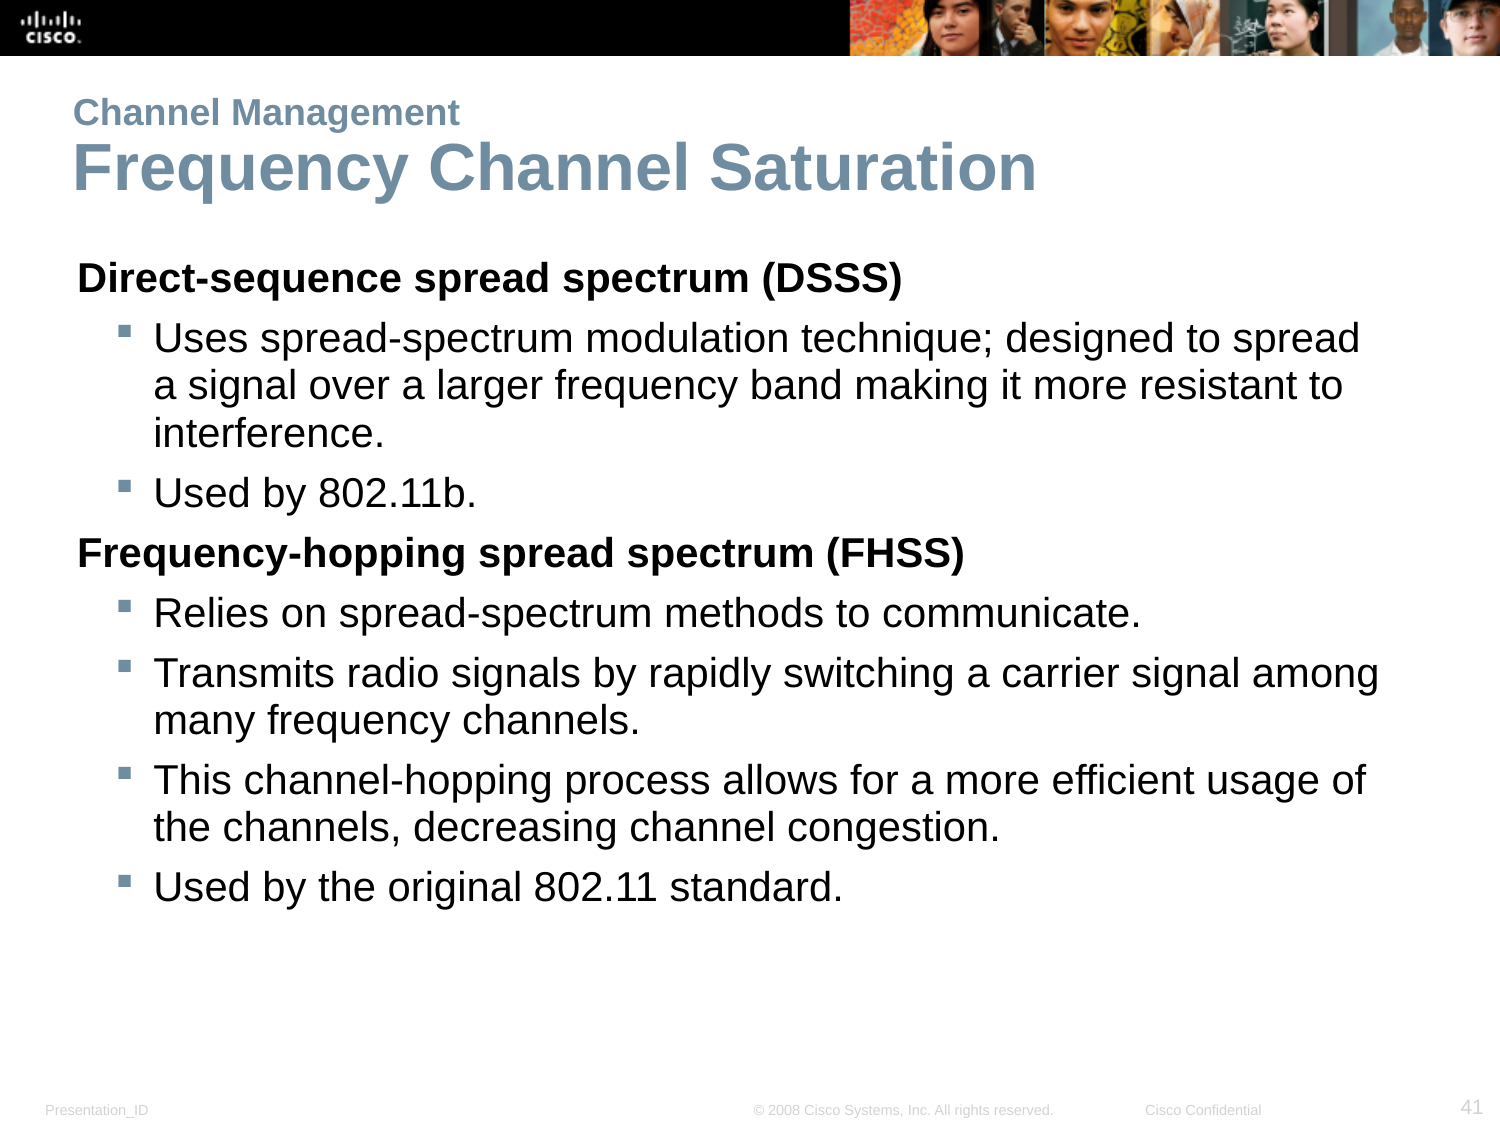

# Channel Management Frequency Channel Saturation
Direct-sequence spread spectrum (DSSS)
Uses spread-spectrum modulation technique; designed to spread a signal over a larger frequency band making it more resistant to interference.
Used by 802.11b.
Frequency-hopping spread spectrum (FHSS)
Relies on spread-spectrum methods to communicate.
Transmits radio signals by rapidly switching a carrier signal among many frequency channels.
This channel-hopping process allows for a more efficient usage of the channels, decreasing channel congestion.
Used by the original 802.11 standard.